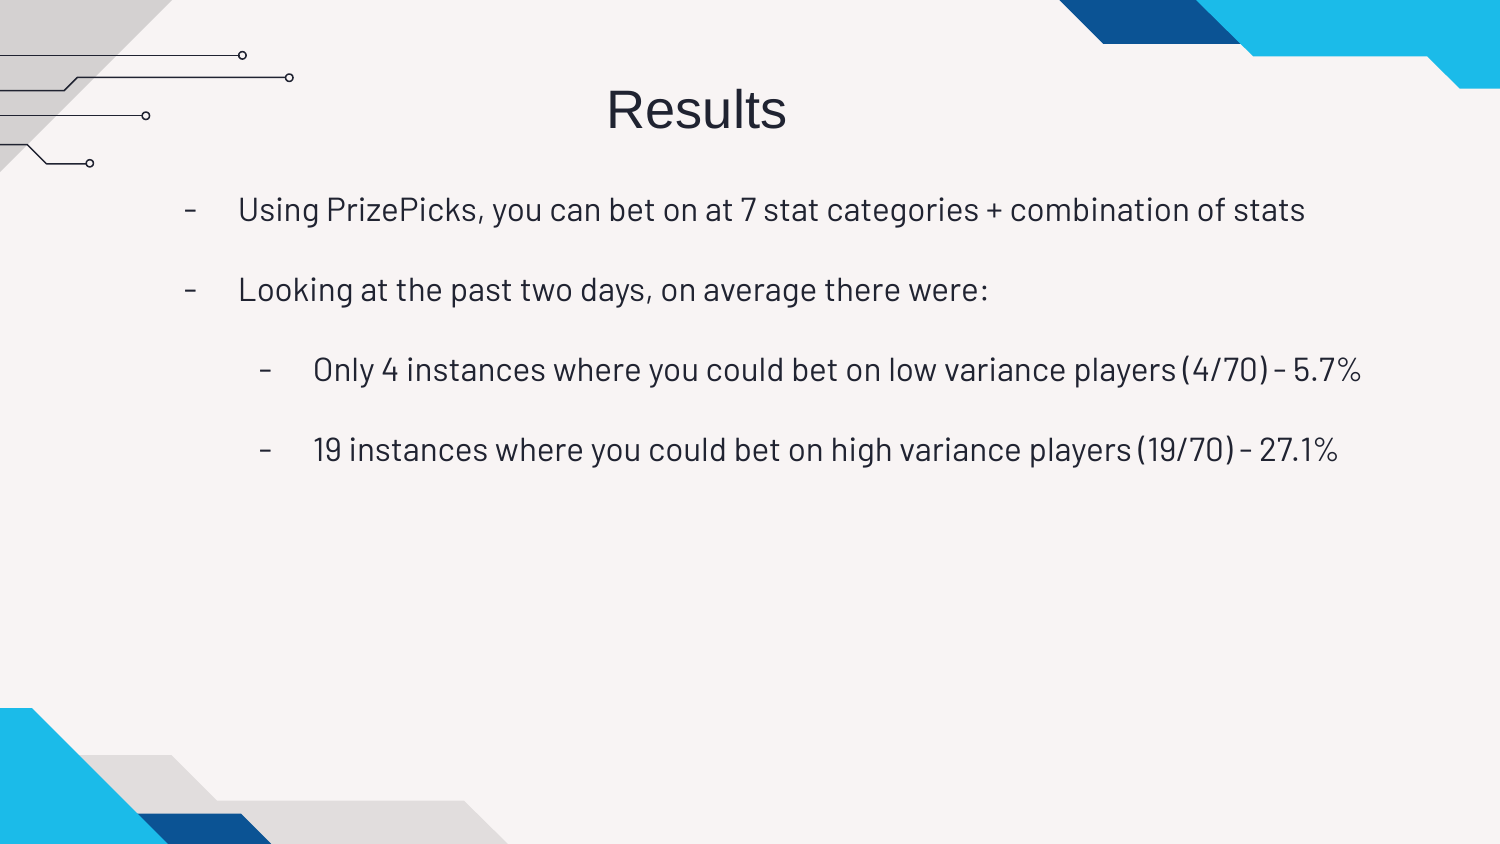

# Results
Using PrizePicks, you can bet on at 7 stat categories + combination of stats

Looking at the past two days, on average there were:

Only 4 instances where you could bet on low variance players (4/70) - 5.7%

19 instances where you could bet on high variance players (19/70) - 27.1%